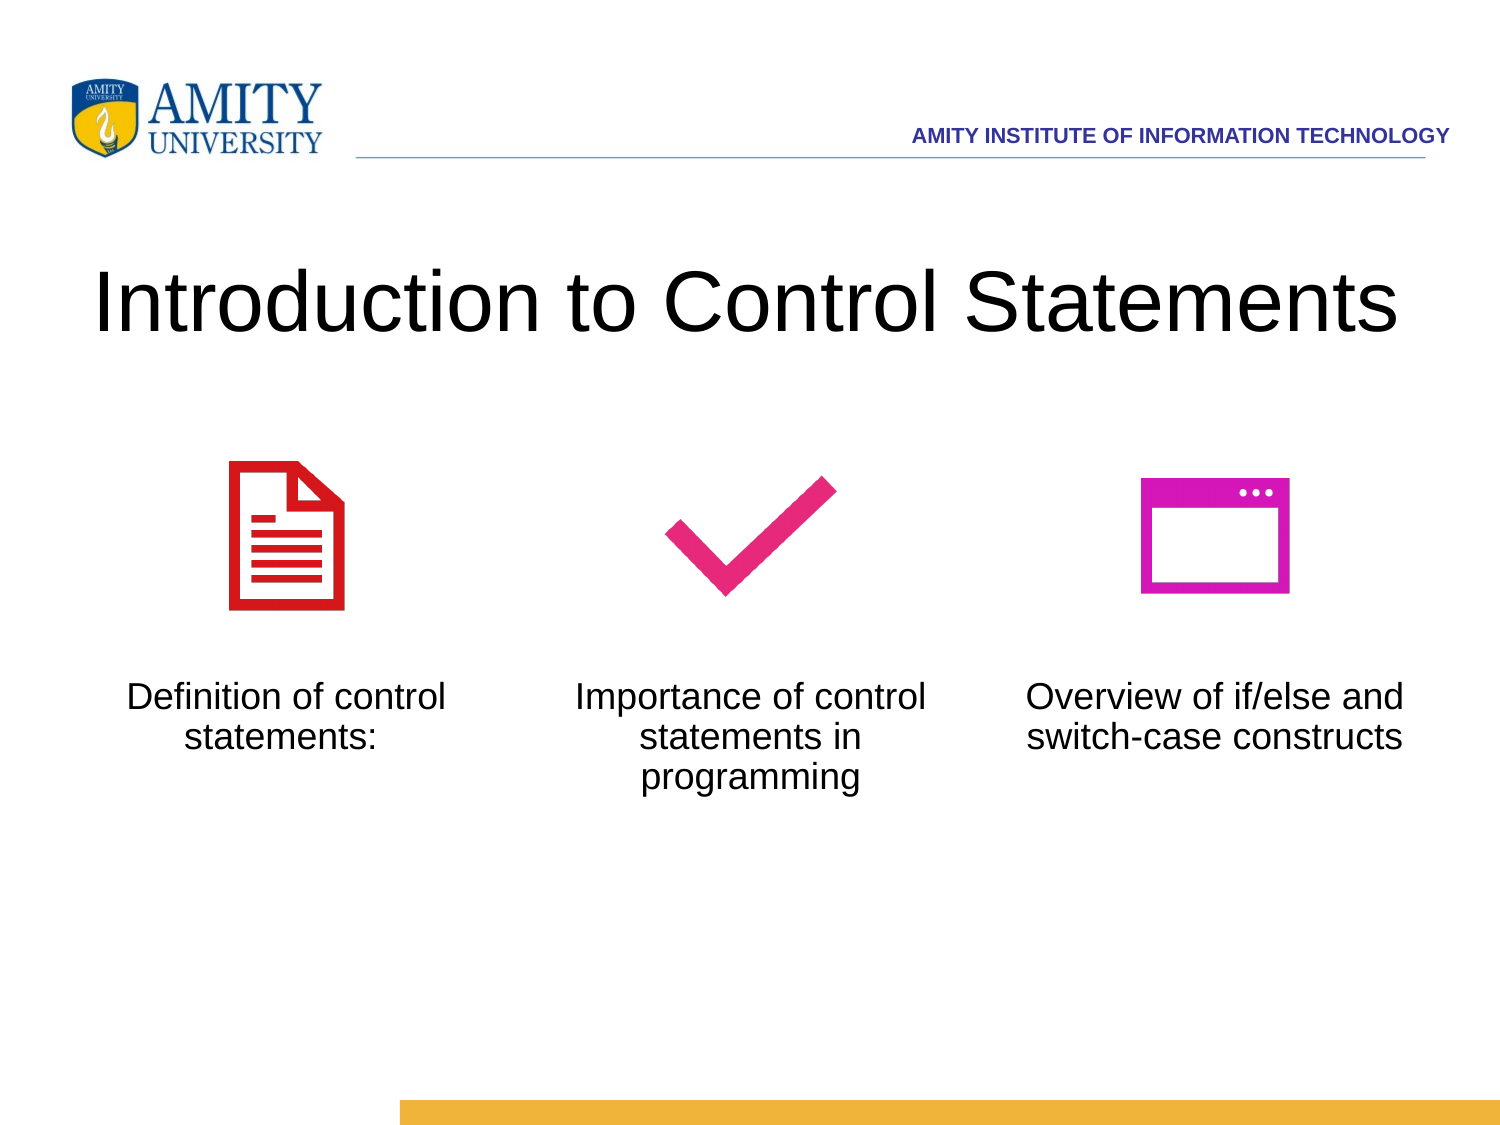

# Introduction to Control Statements
Definition of control statements:
Importance of control statements in programming
Overview of if/else and switch-case constructs